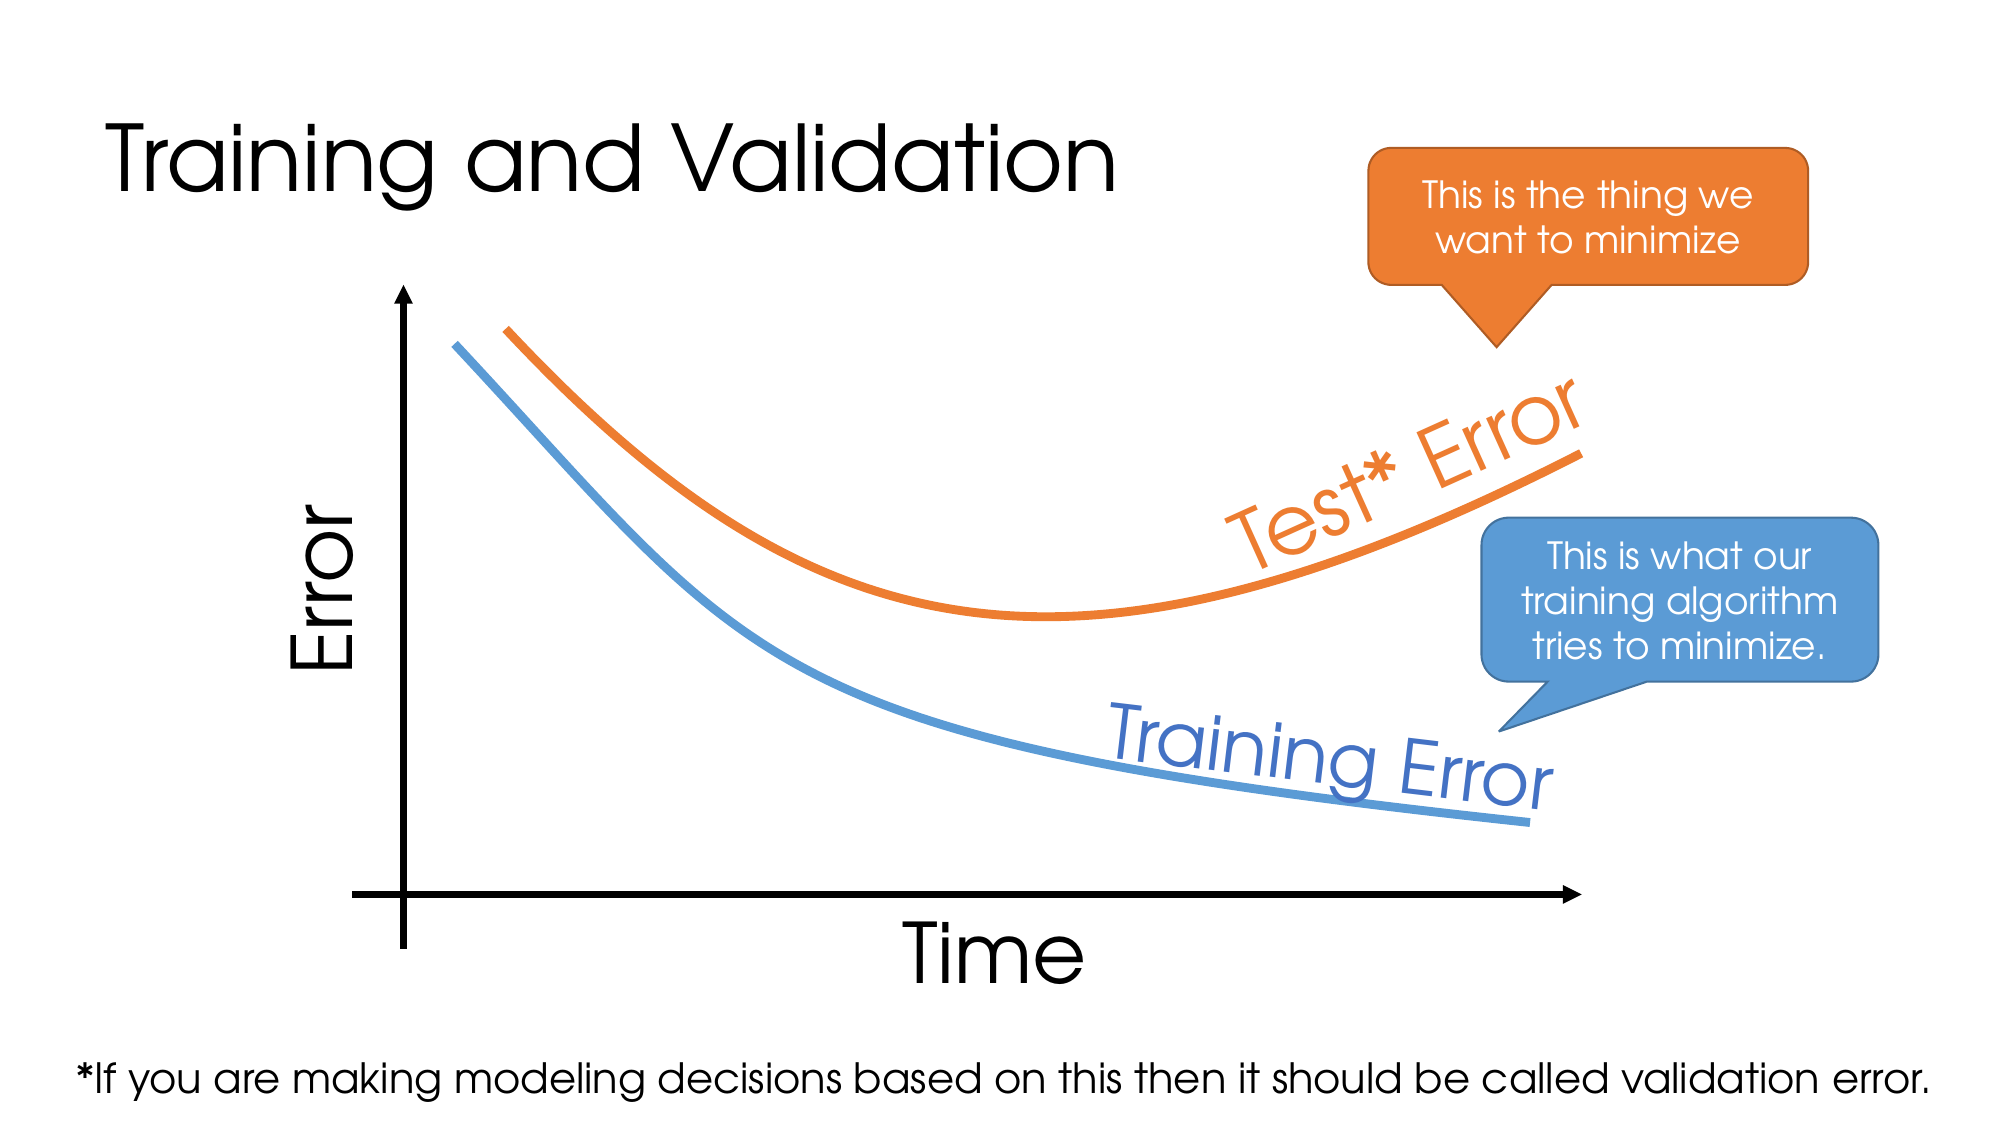

# Training and Validation
This is the thing we want to minimize

Test* Error

Training Error
This is what our training algorithm tries to minimize.
Error
Time
*If you are making modeling decisions based on this then it should be called validation error.